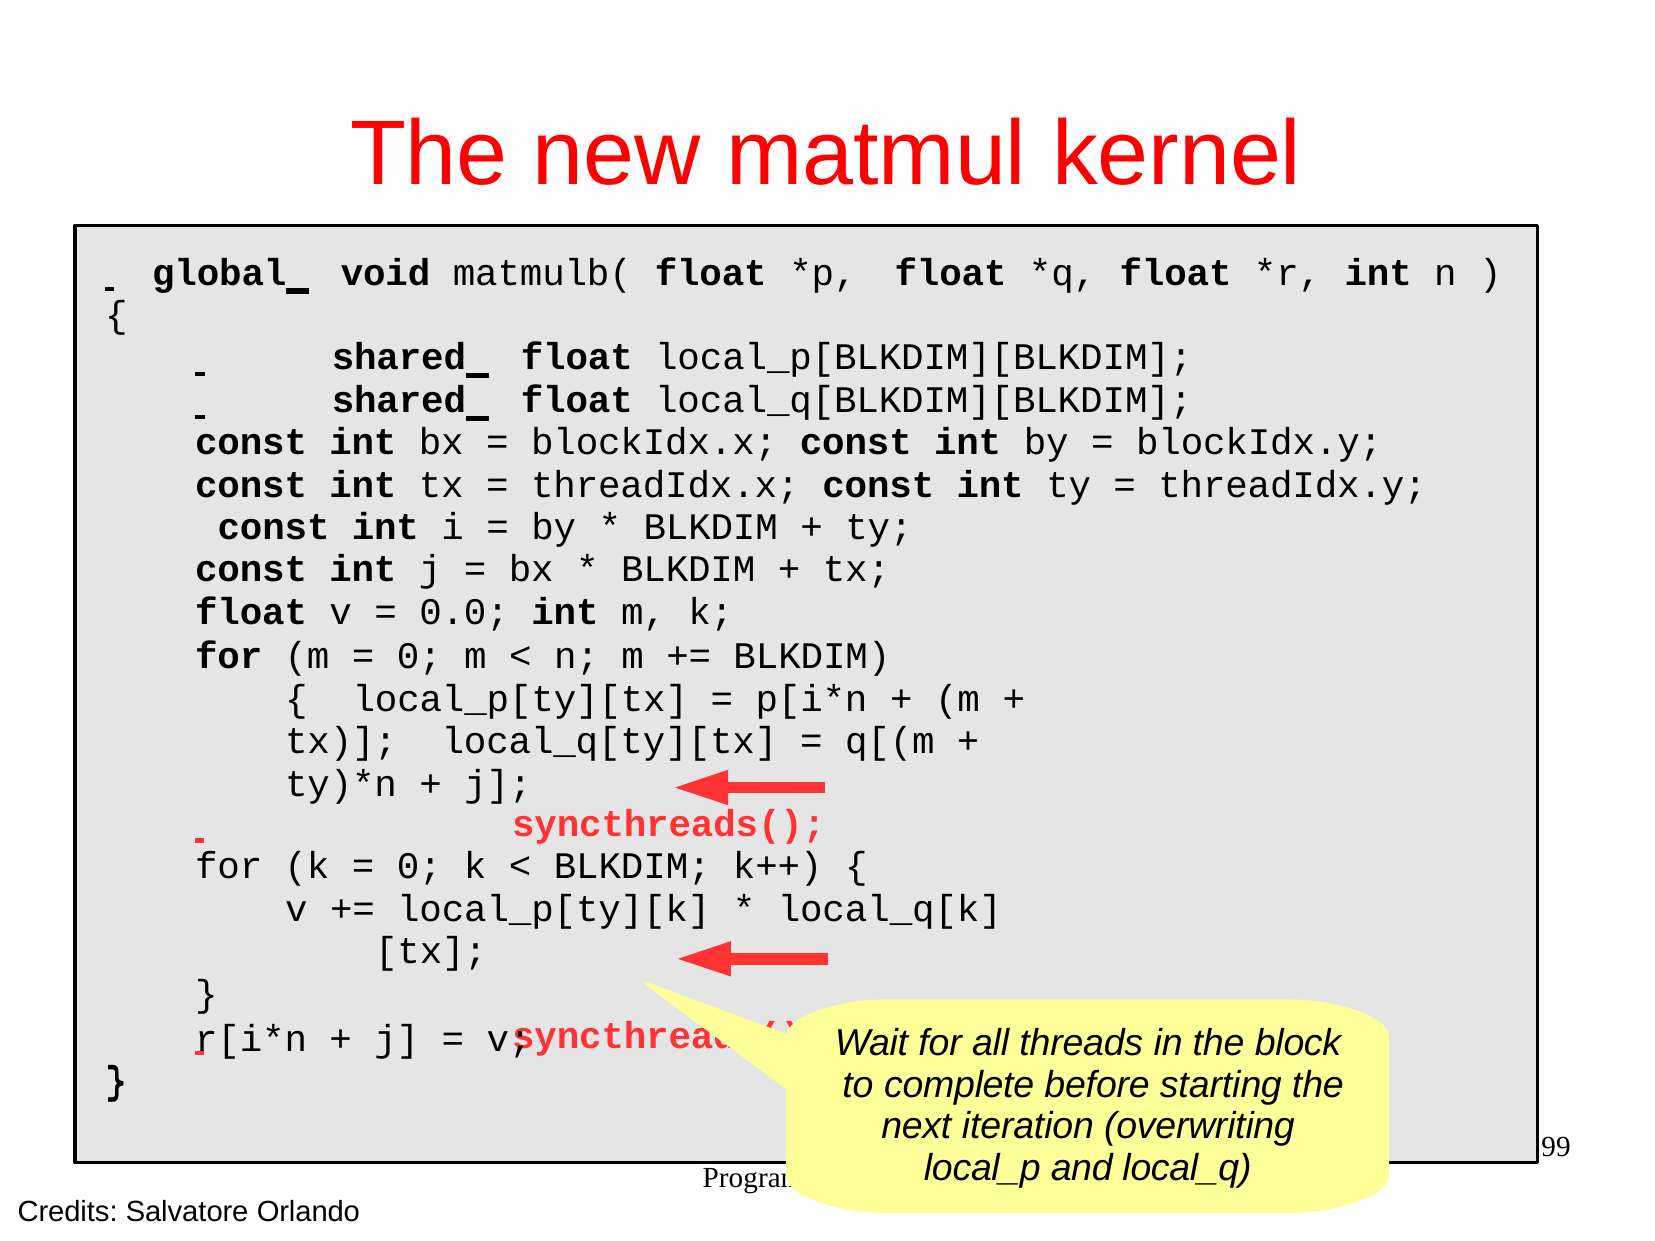

# The new matmul kernel

 	global 	void matmulb( float *p,	float *q,	float *r,	int n )
{
 	shared 	float local_p[BLKDIM][BLKDIM];
 	shared 	float local_q[BLKDIM][BLKDIM];
const int bx = blockIdx.x; const int by = blockIdx.y;  const int tx = threadIdx.x; const int ty = threadIdx.y;  const int i = by * BLKDIM + ty;
const int j = bx * BLKDIM + tx;
float v = 0.0; int m, k;
for (m = 0; m < n; m += BLKDIM) {  local_p[ty][tx] = p[i*n + (m + tx)];  local_q[ty][tx] = q[(m + ty)*n + j];
 	syncthreads();
for (k = 0; k < BLKDIM; k++) {
v += local_p[ty][k] * local_q[k][tx];
}
 	syncthreads();
}

r[i*n + j] = v;
Wait for all threads in the block  to complete before starting the  next iteration (overwriting  local_p and local_q)
}
99
CUDA Programming
Credits: Salvatore Orlando